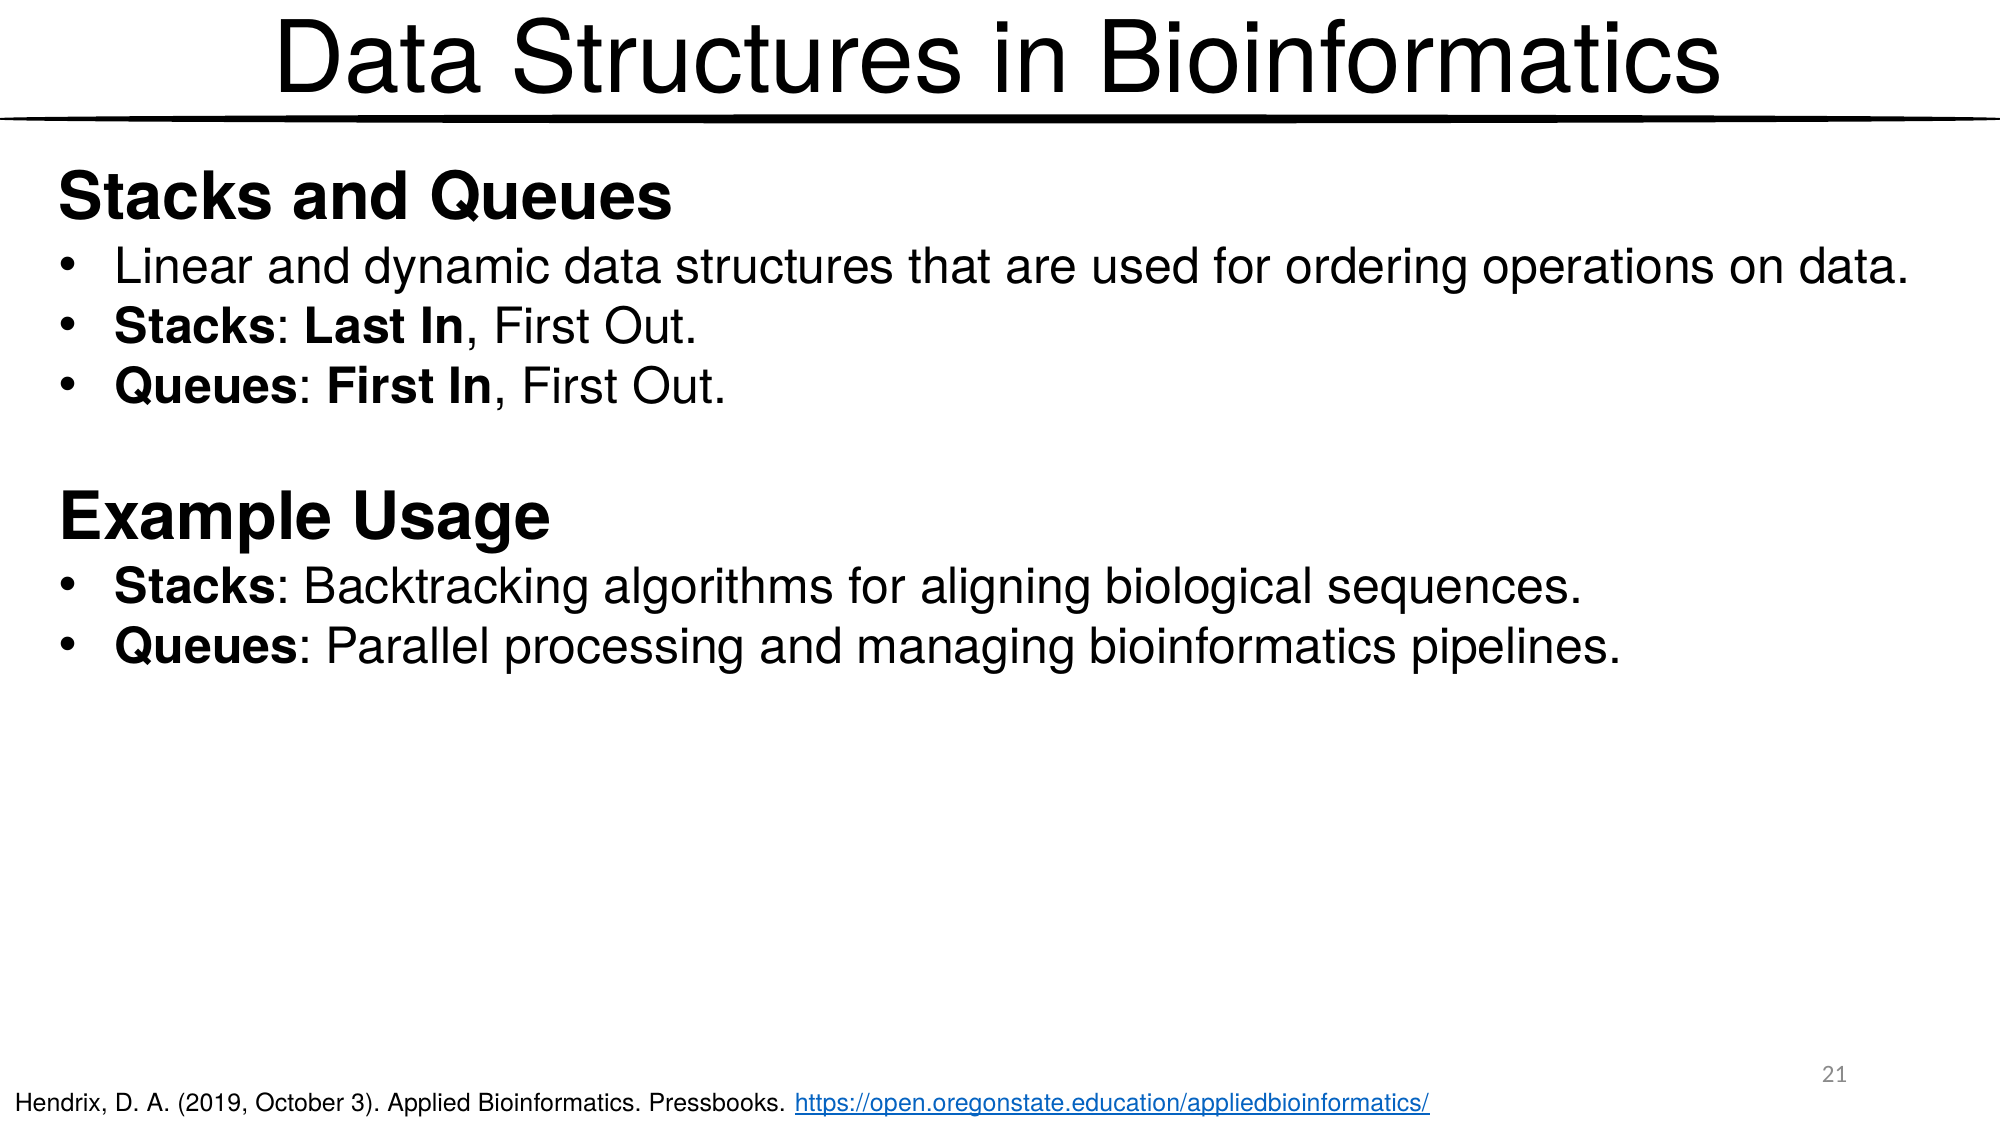

# Data Structures in Bioinformatics

Stacks and Queues
Linear and dynamic data structures that are used for ordering operations on data.
Stacks: Last In, First Out.
Queues: First In, First Out.

Example Usage
Stacks: Backtracking algorithms for aligning biological sequences.
Queues: Parallel processing and managing bioinformatics pipelines.

21
Hendrix, D. A. (2019, October 3). Applied Bioinformatics. Pressbooks. https://open.oregonstate.education/appliedbioinformatics/